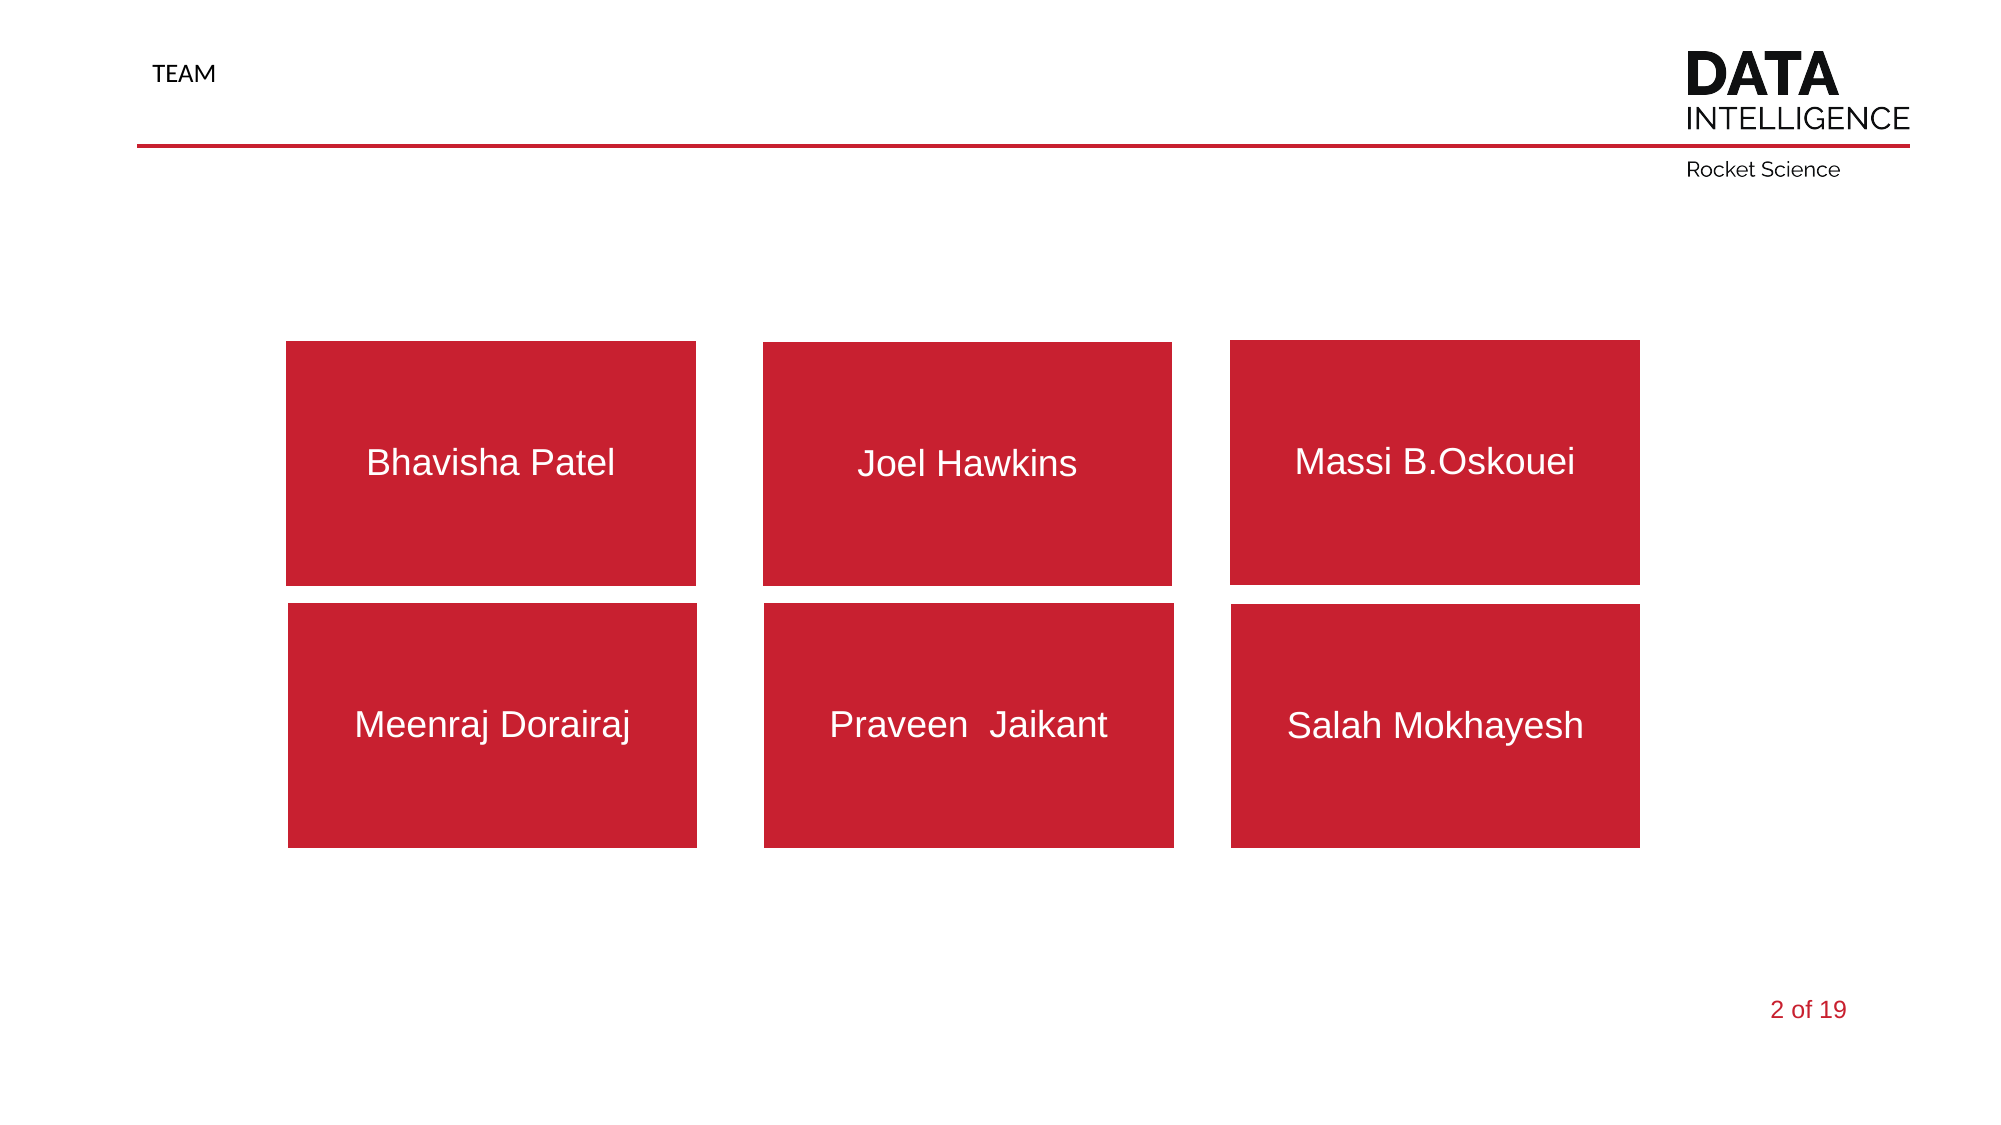

# TEAM
Joel Hawkins
Massi B.Oskouei
Salah Mokhayesh
Praveen  Jaikant
Meenraj Dorairaj
Bhavisha Patel